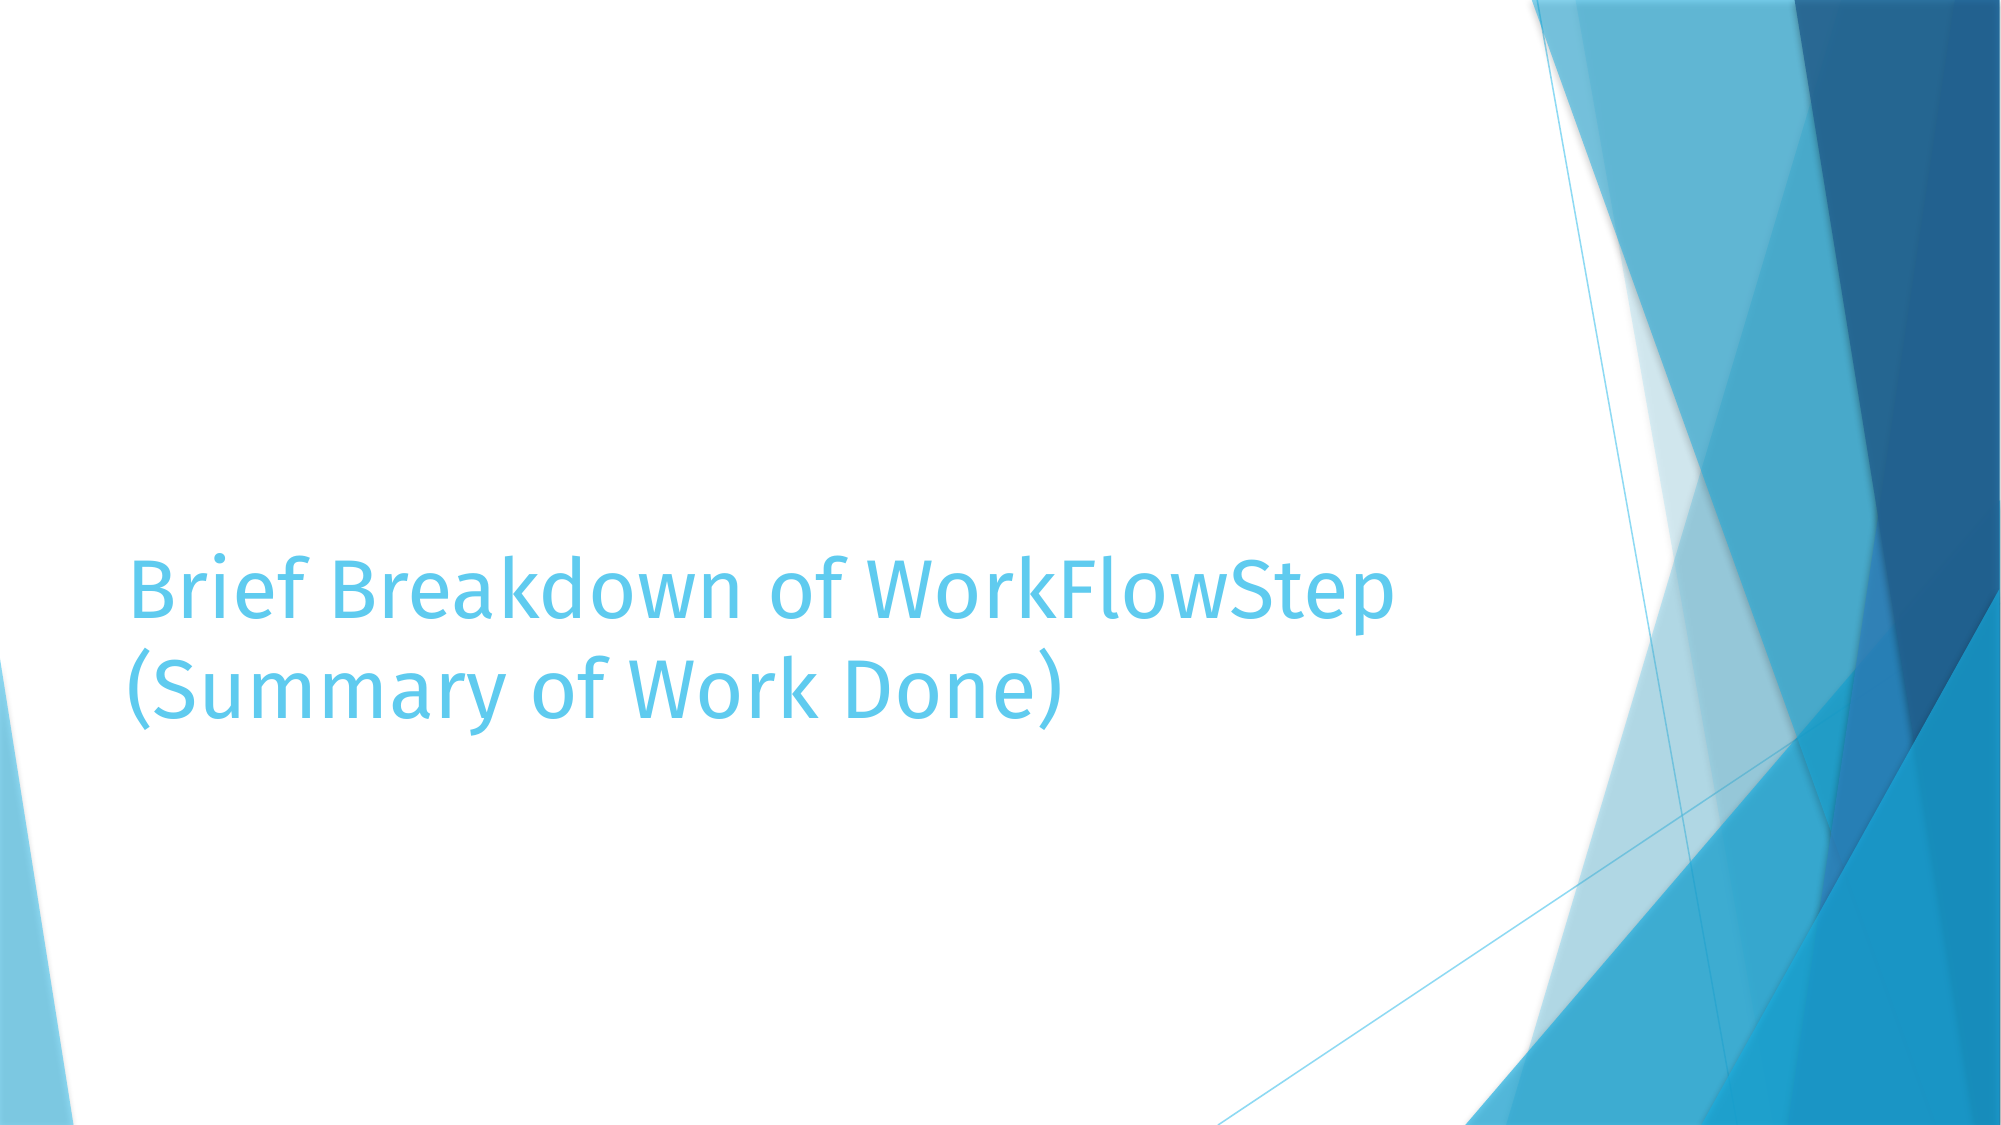

# Brief Breakdown of WorkFlowStep (Summary of Work Done)